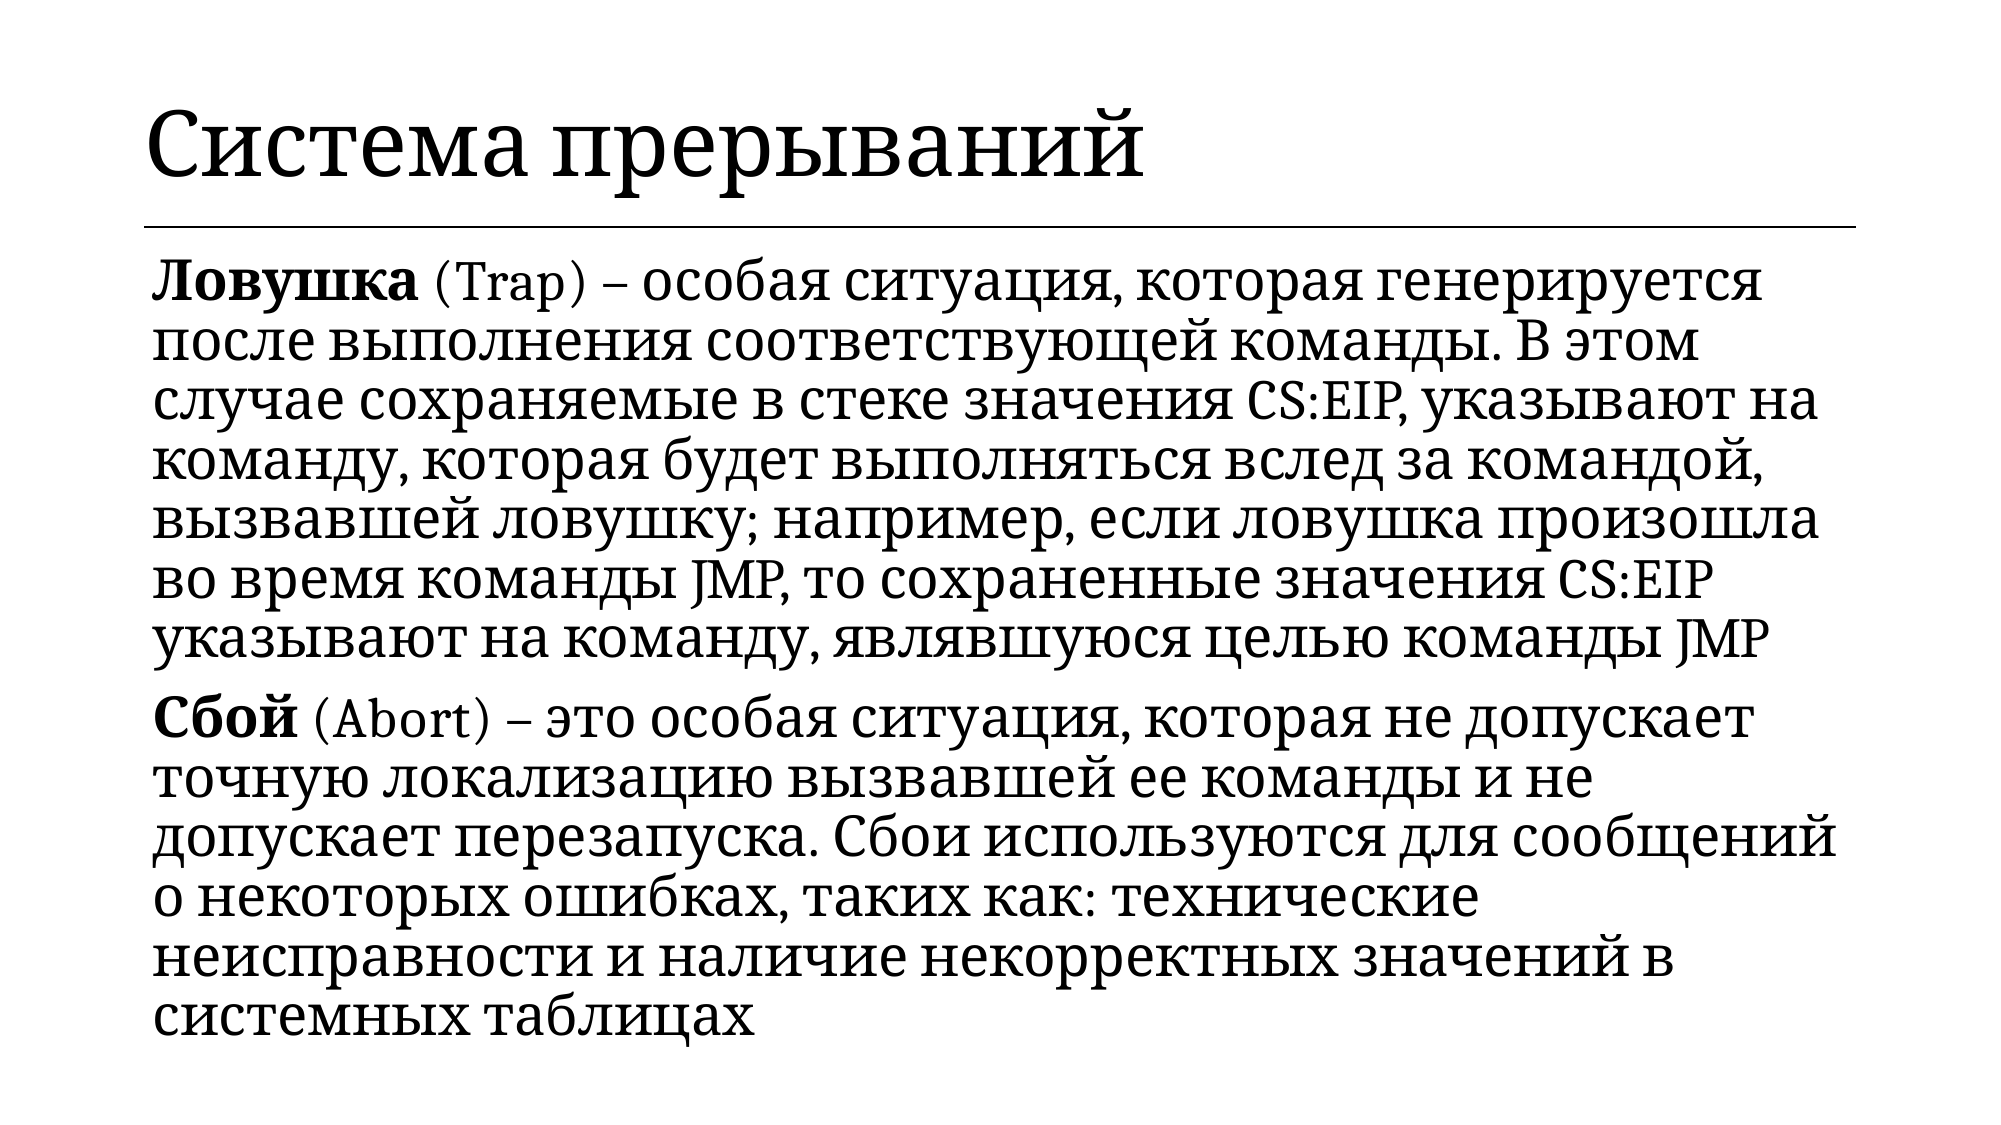

| Система прерываний |
| --- |
Ловушка (Trap) – особая ситуация, которая генерируется после выполнения соответствующей команды. В этом случае сохраняемые в стеке значения CS:EIP, указывают на команду, которая будет выполняться вслед за командой, вызвавшей ловушку; например, если ловушка произошла во время команды JMP, то сохраненные значения CS:EIP указывают на команду, являвшуюся целью команды JMP
Сбой (Abort) – это особая ситуация, которая не допускает точную локализацию вызвавшей ее команды и не допускает перезапуска. Сбои используются для сообщений о некоторых ошибках, таких как: технические неисправности и наличие некорректных значений в системных таблицах